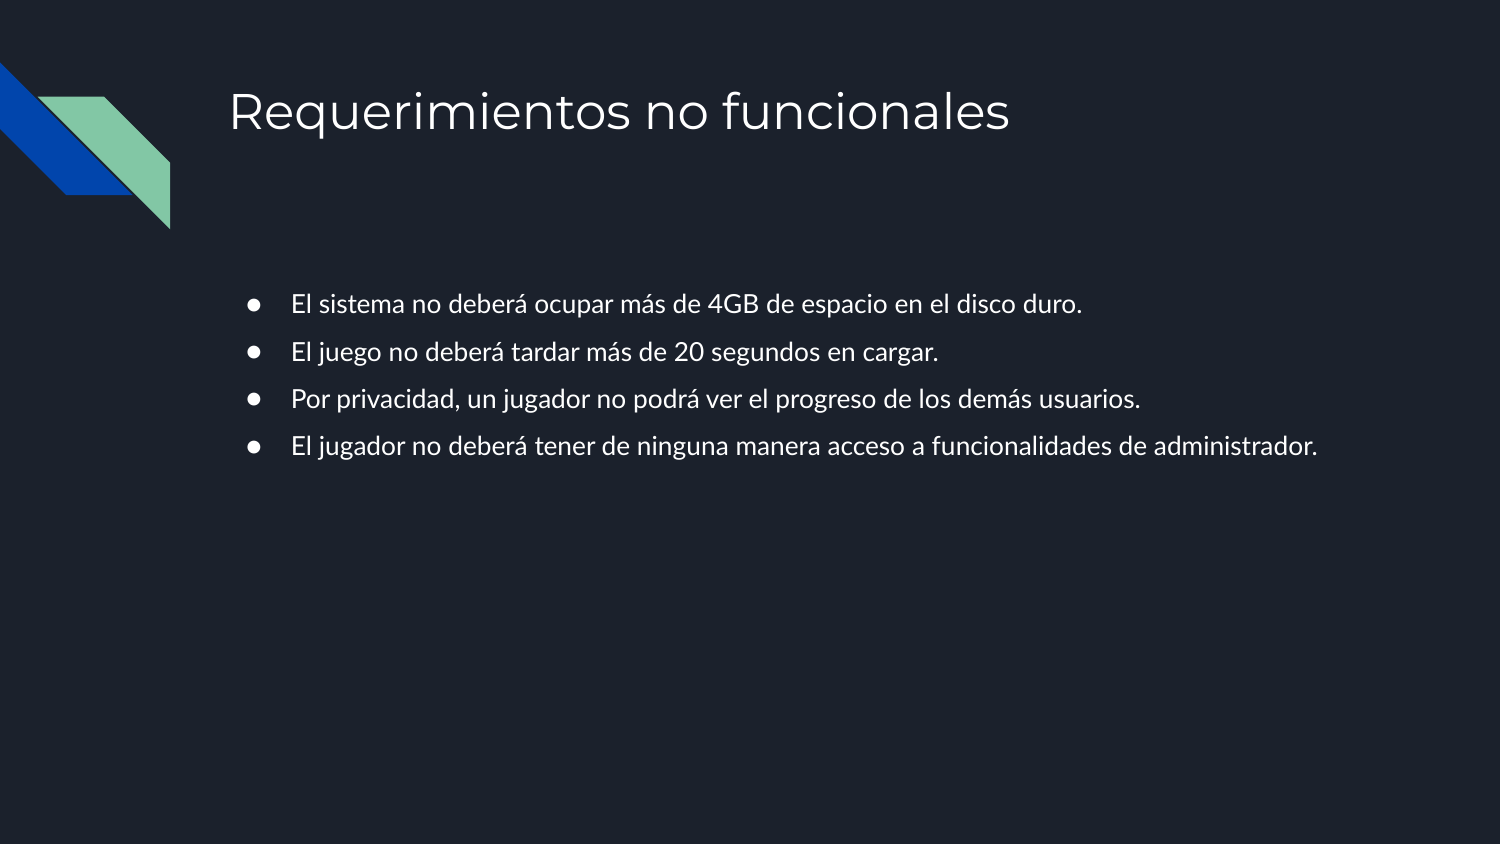

# Requerimientos no funcionales
El sistema no deberá ocupar más de 4GB de espacio en el disco duro.
El juego no deberá tardar más de 20 segundos en cargar.
Por privacidad, un jugador no podrá ver el progreso de los demás usuarios.
El jugador no deberá tener de ninguna manera acceso a funcionalidades de administrador.